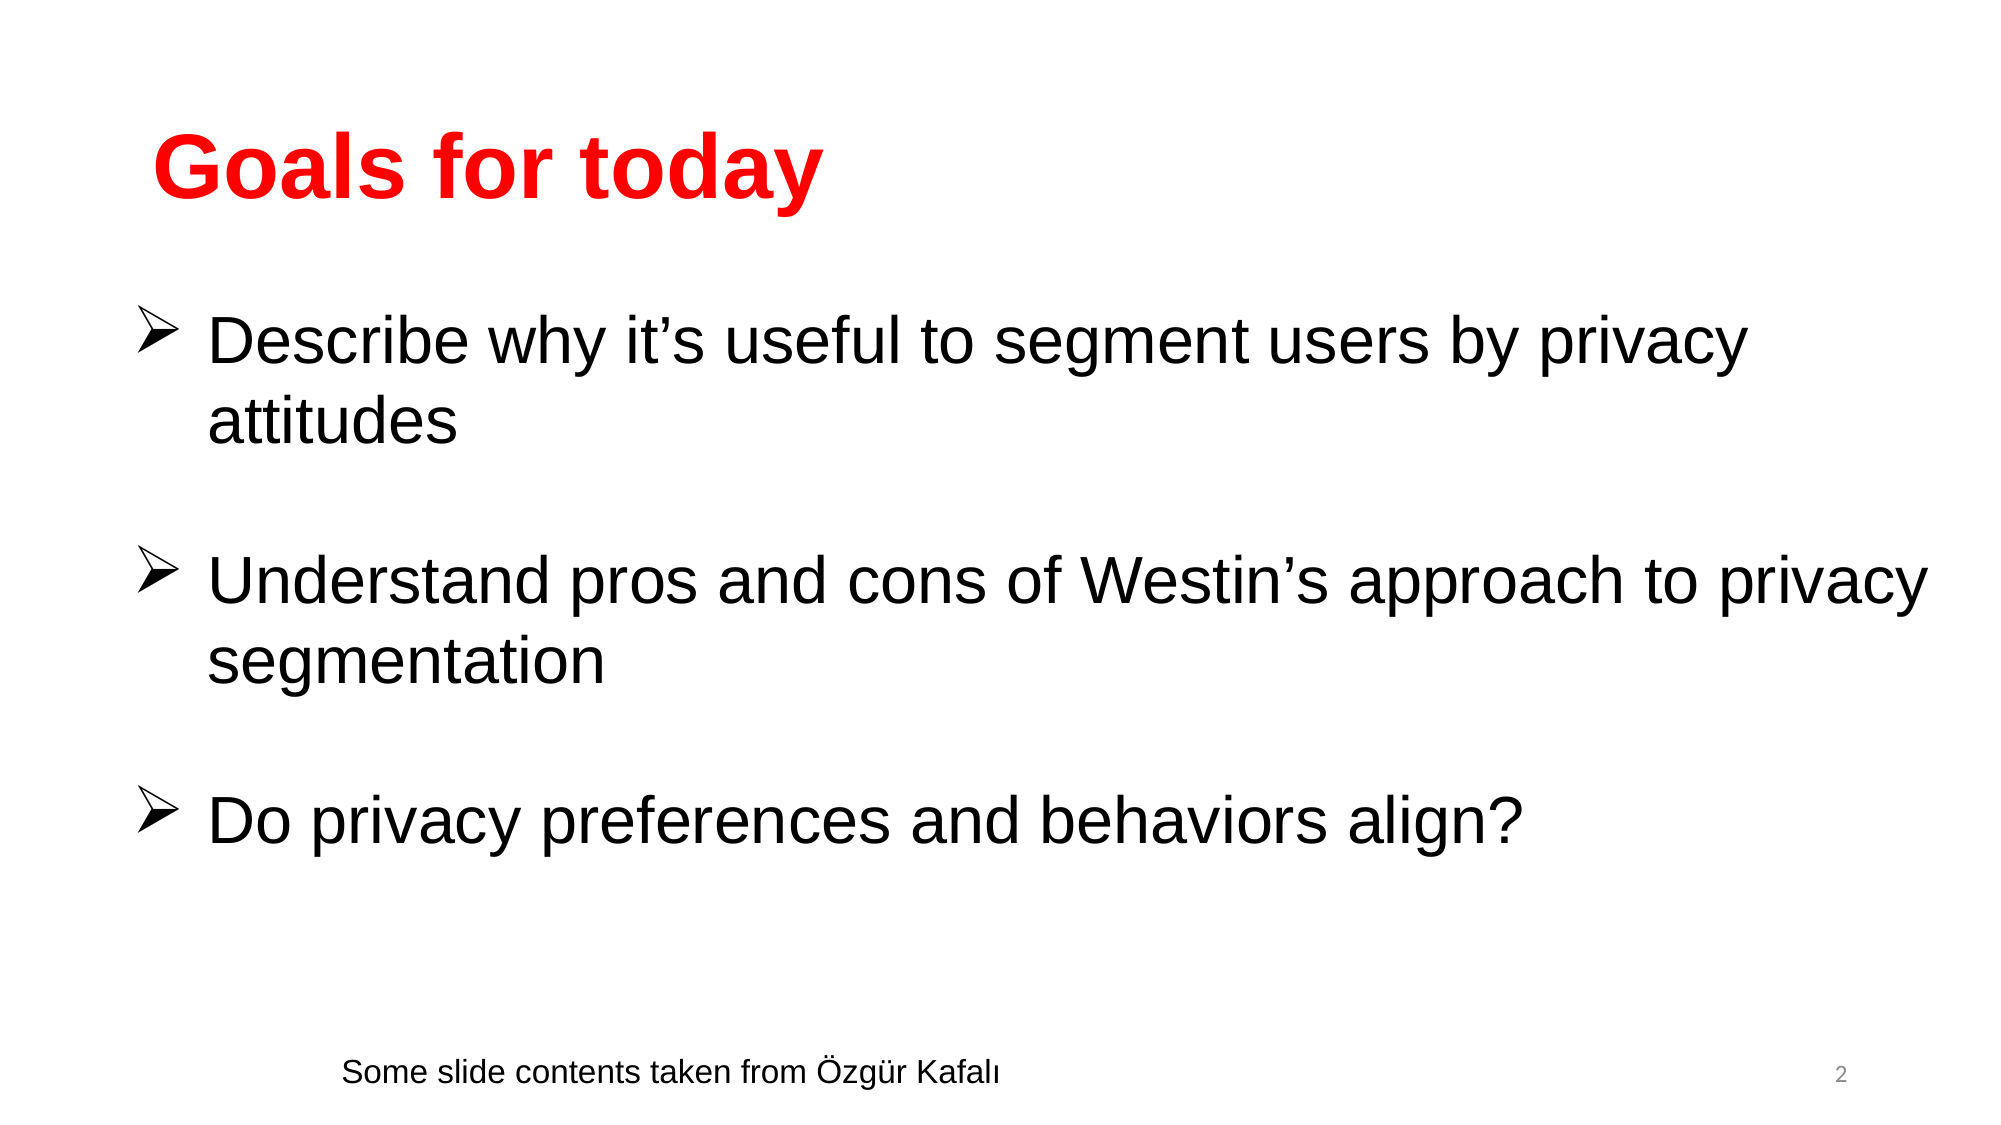

# Goals for today
Describe why it’s useful to segment users by privacy attitudes

Understand pros and cons of Westin’s approach to privacy segmentation

Do privacy preferences and behaviors align?
Some slide contents taken from Özgür Kafalı
2